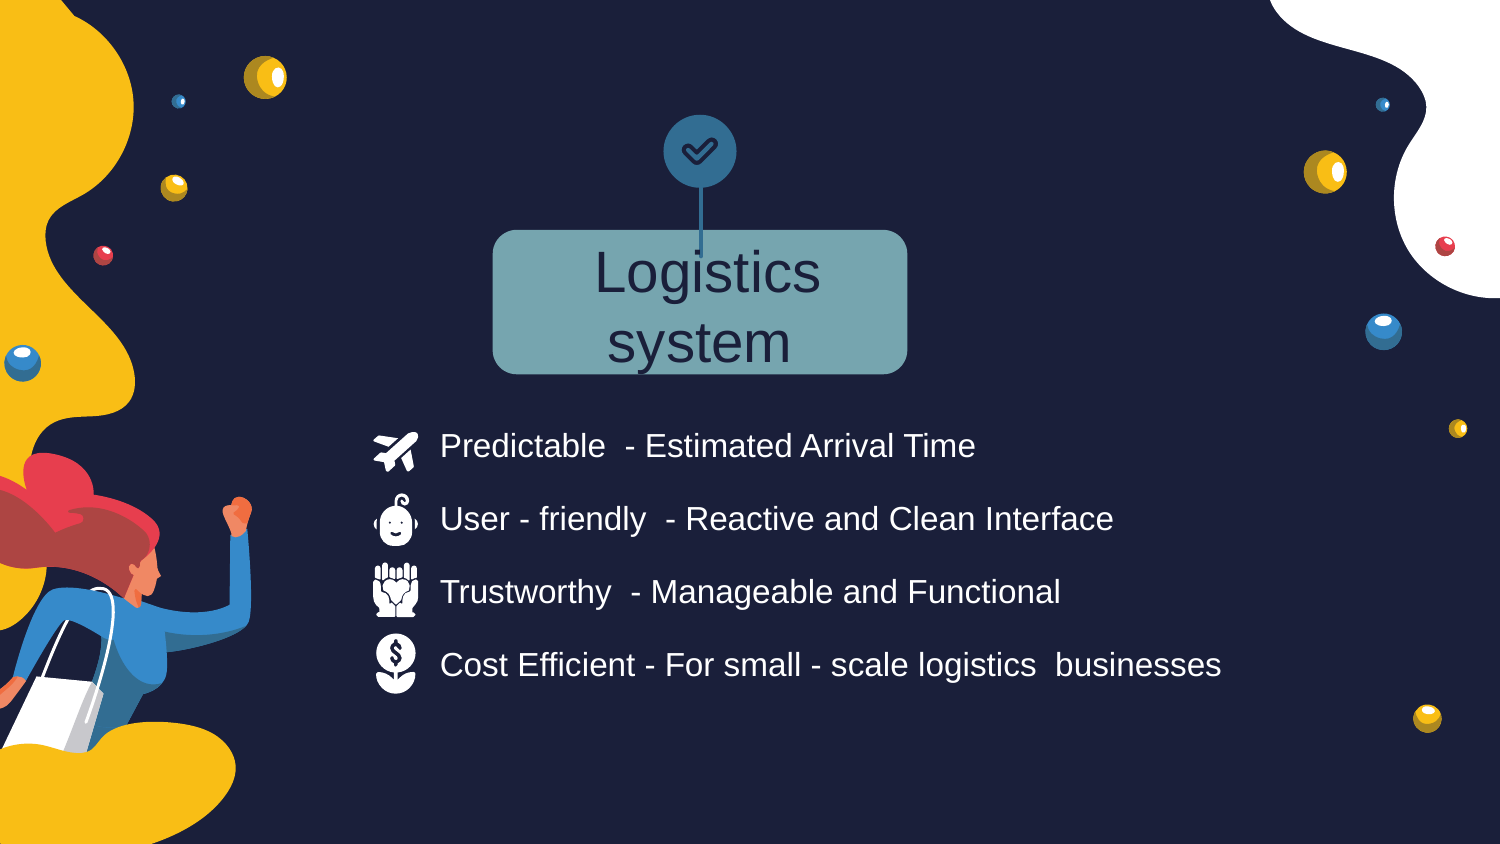

# Logistics system
Predictable  - Estimated Arrival Time
User - friendly  - Reactive and Clean Interface
Trustworthy  - Manageable and Functional
Cost Efficient - For small - scale logistics  businesses